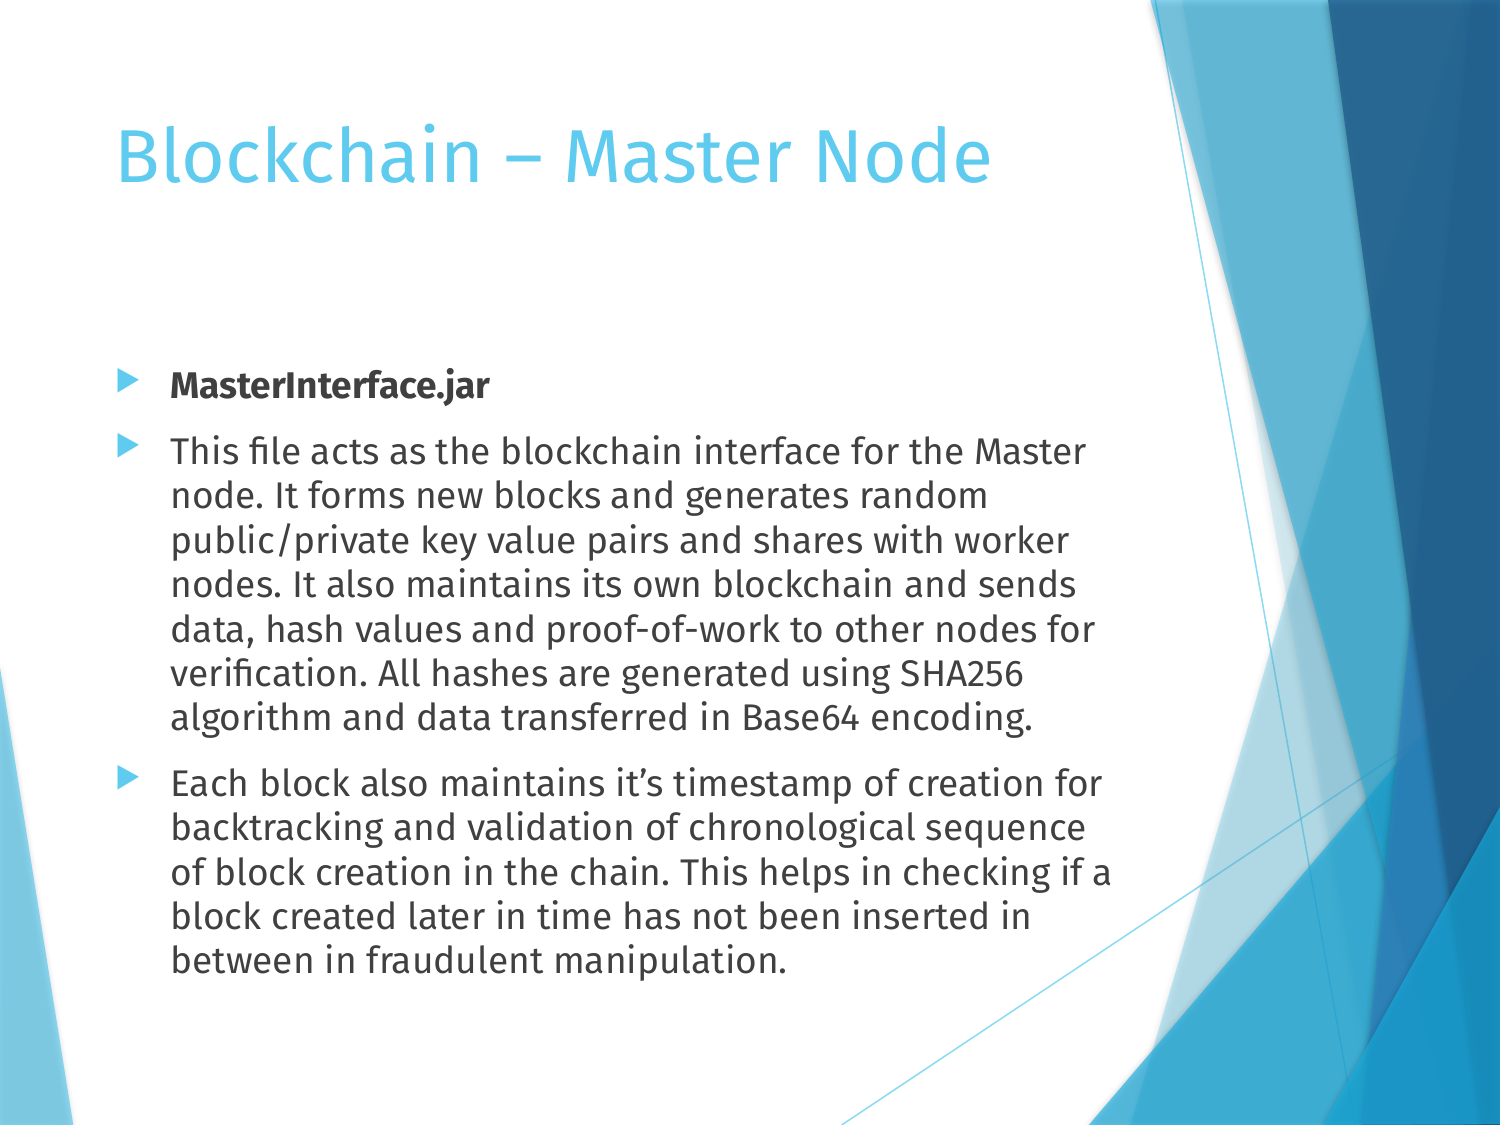

# Blockchain – Master Node
MasterInterface.jar
This file acts as the blockchain interface for the Master node. It forms new blocks and generates random public/private key value pairs and shares with worker nodes. It also maintains its own blockchain and sends data, hash values and proof-of-work to other nodes for verification. All hashes are generated using SHA256 algorithm and data transferred in Base64 encoding.
Each block also maintains it’s timestamp of creation for backtracking and validation of chronological sequence of block creation in the chain. This helps in checking if a block created later in time has not been inserted in between in fraudulent manipulation.